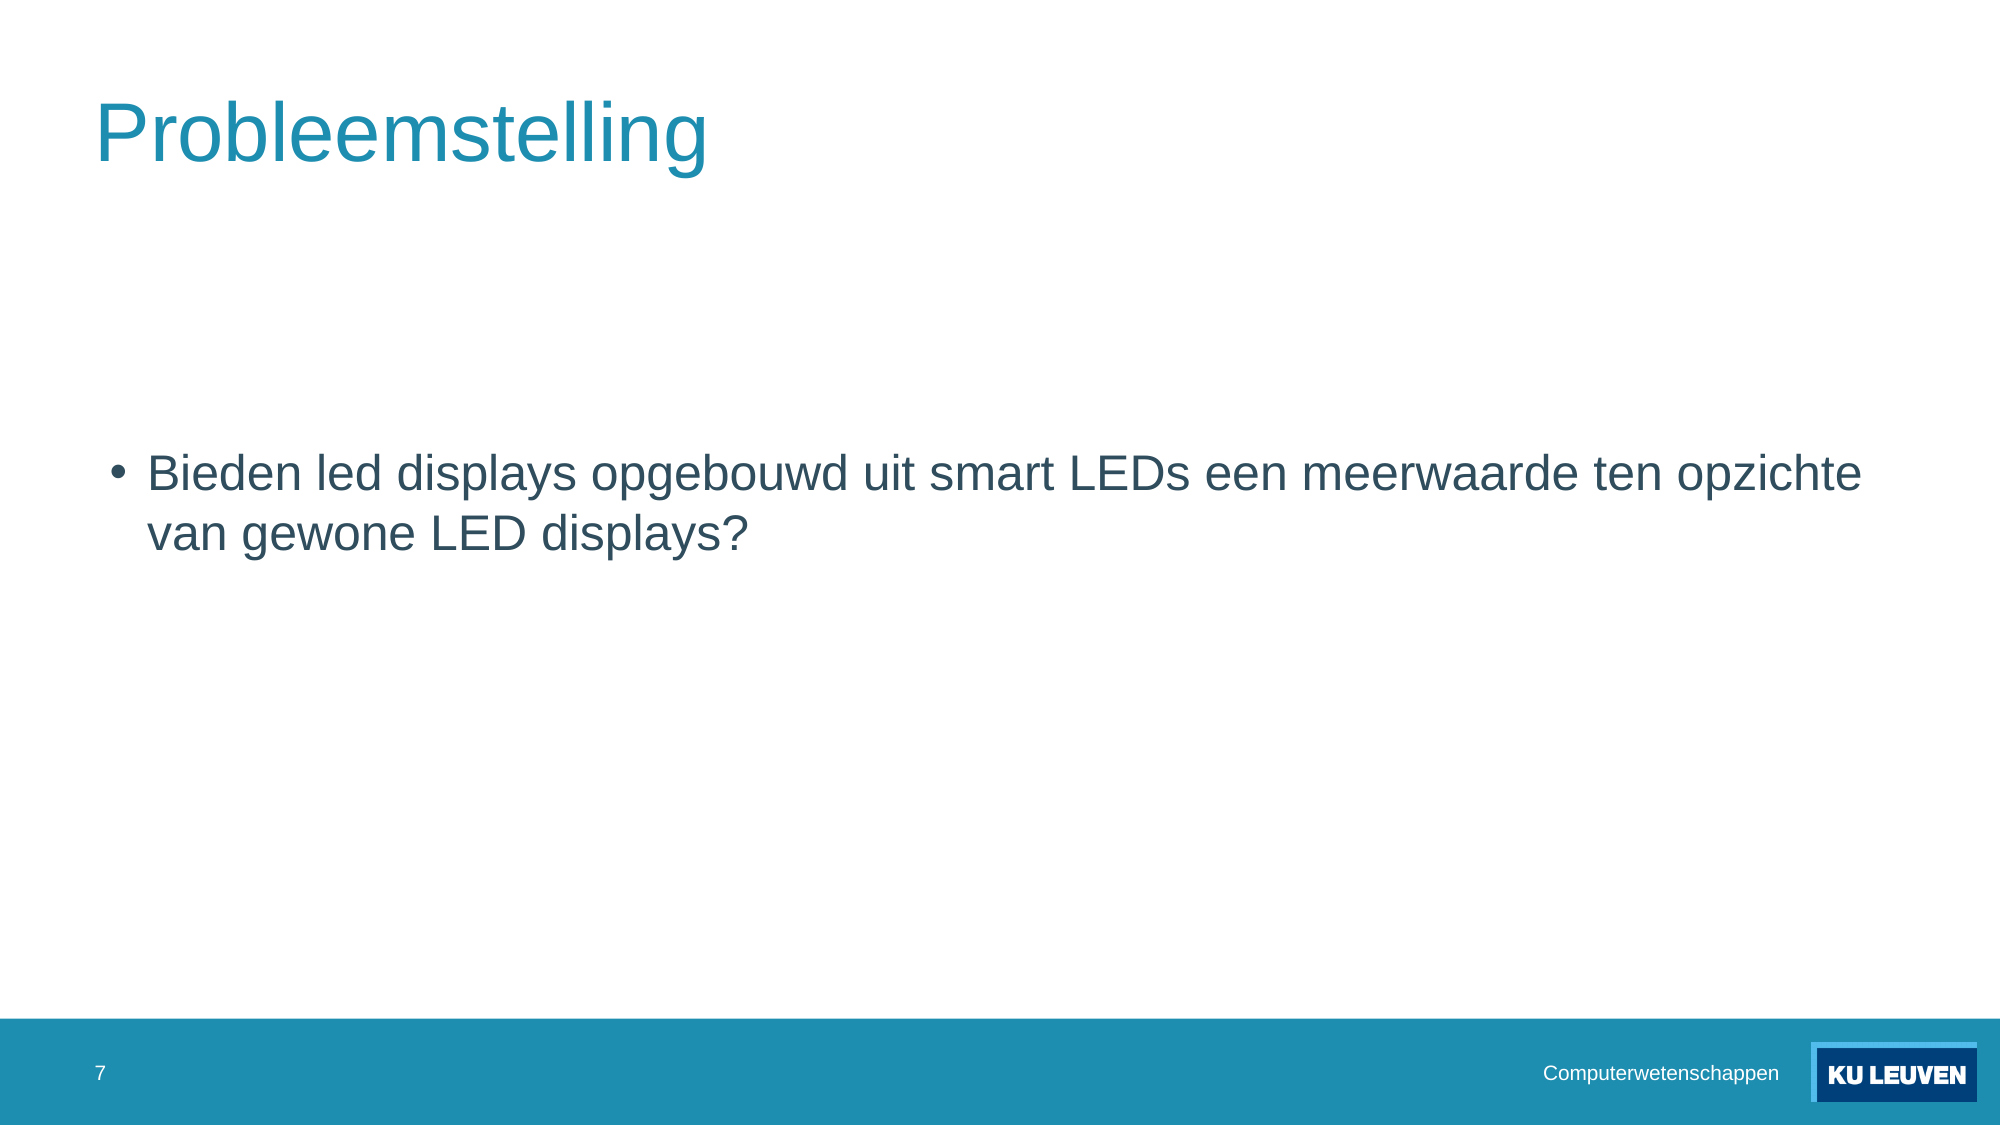

# Probleemstelling

Bieden led displays opgebouwd uit smart LEDs een meerwaarde ten opzichte van gewone LED displays?

7
Computerwetenschappen